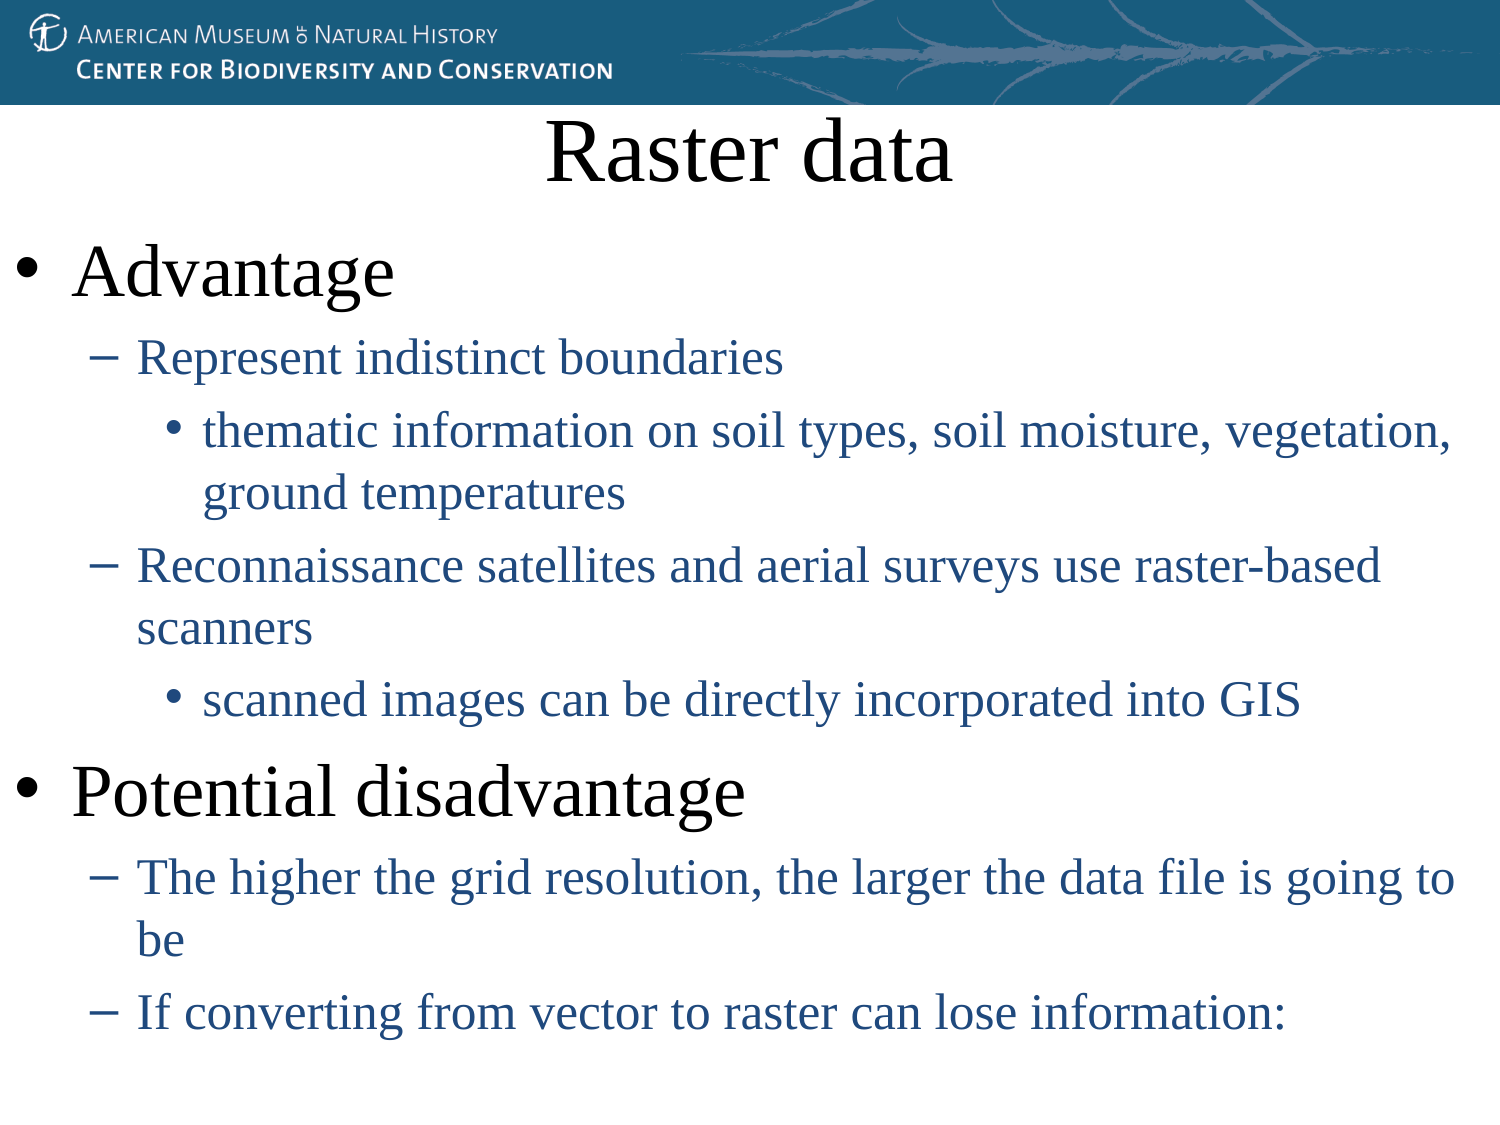

Raster data
Advantage
Represent indistinct boundaries
thematic information on soil types, soil moisture, vegetation, ground temperatures
Reconnaissance satellites and aerial surveys use raster-based scanners
scanned images can be directly incorporated into GIS
Potential disadvantage
The higher the grid resolution, the larger the data file is going to be
If converting from vector to raster can lose information: